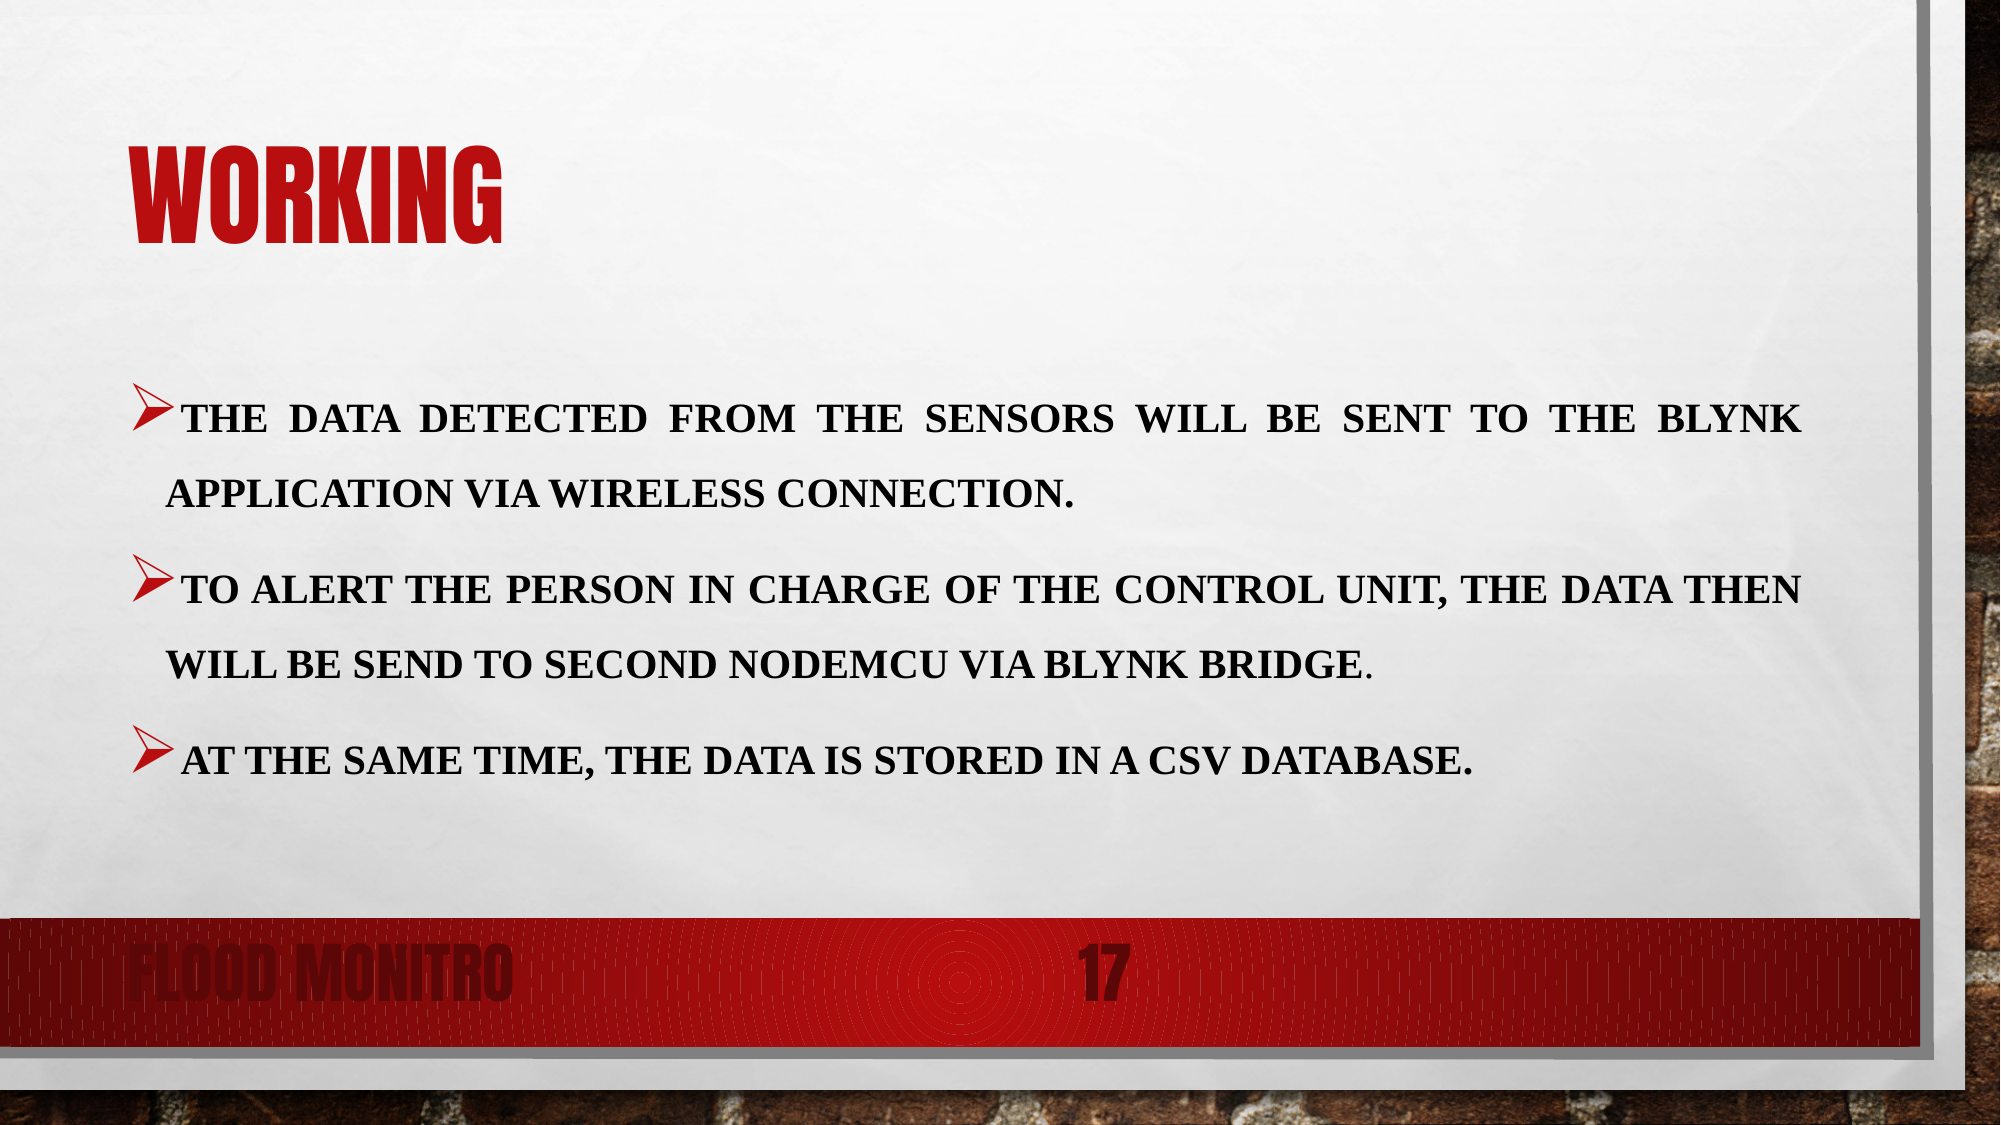

# working
The data detected from the sensors will be sent to the Blynk application via wireless connection.
To alert the person in charge of the control unit, the data then will be send to second NodeMCU via Blynk bridge.
At the same time, the data is stored in a CSV database.
FLOOD MONITRO
17